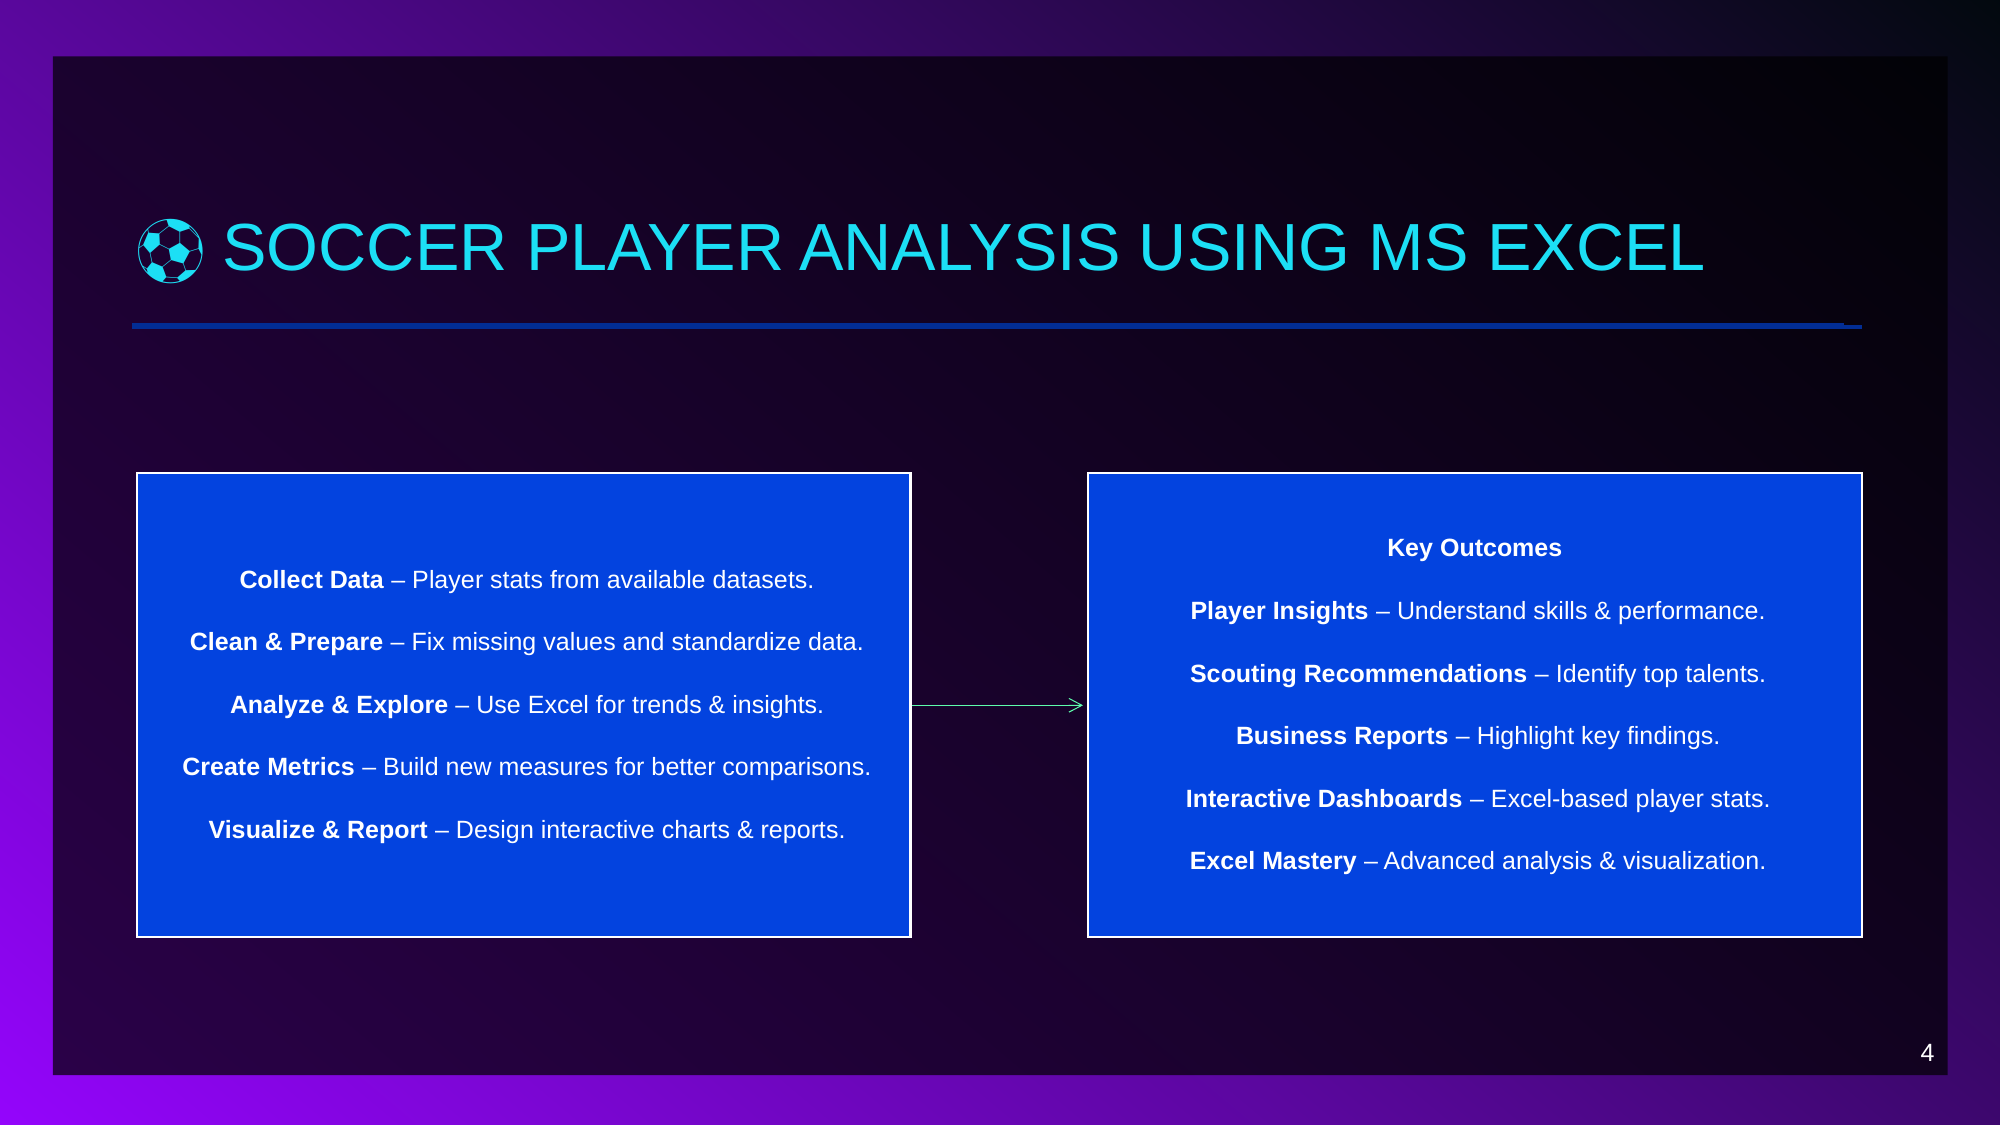

# ⚽ Soccer Player Analysis Using MS Excel

 Collect Data – Player stats from available datasets.
 Clean & Prepare – Fix missing values and standardize data.
 Analyze & Explore – Use Excel for trends & insights.
 Create Metrics – Build new measures for better comparisons.
 Visualize & Report – Design interactive charts & reports.
Key Outcomes
 Player Insights – Understand skills & performance.
 Scouting Recommendations – Identify top talents.
 Business Reports – Highlight key findings.
 Interactive Dashboards – Excel-based player stats.
 Excel Mastery – Advanced analysis & visualization.
4